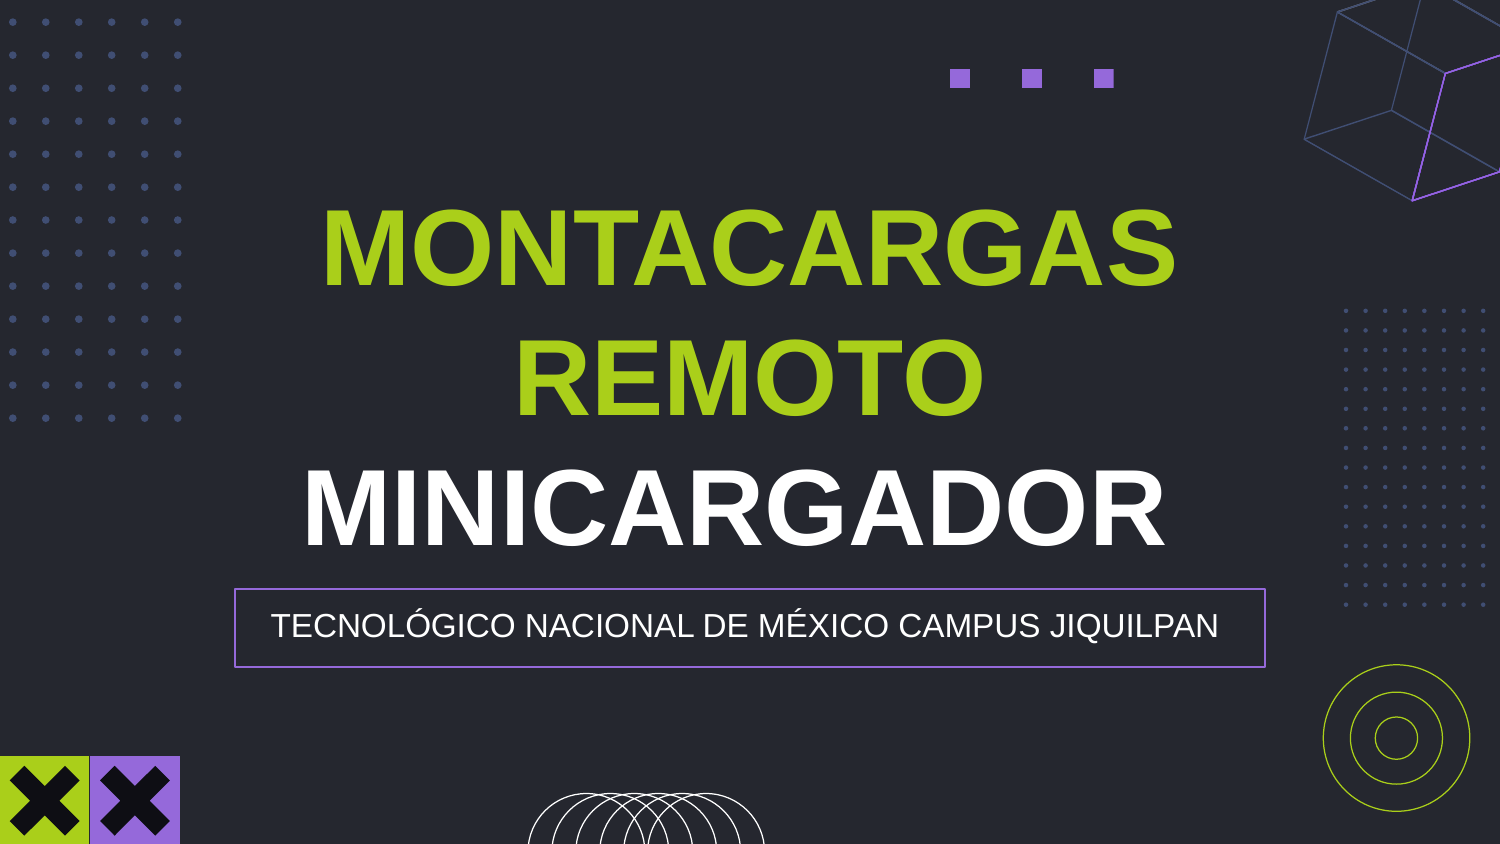

# MONTACARGAS REMOTO MINICARGADOR

TECNOLÓGICO NACIONAL DE MÉXICO CAMPUS JIQUILPAN